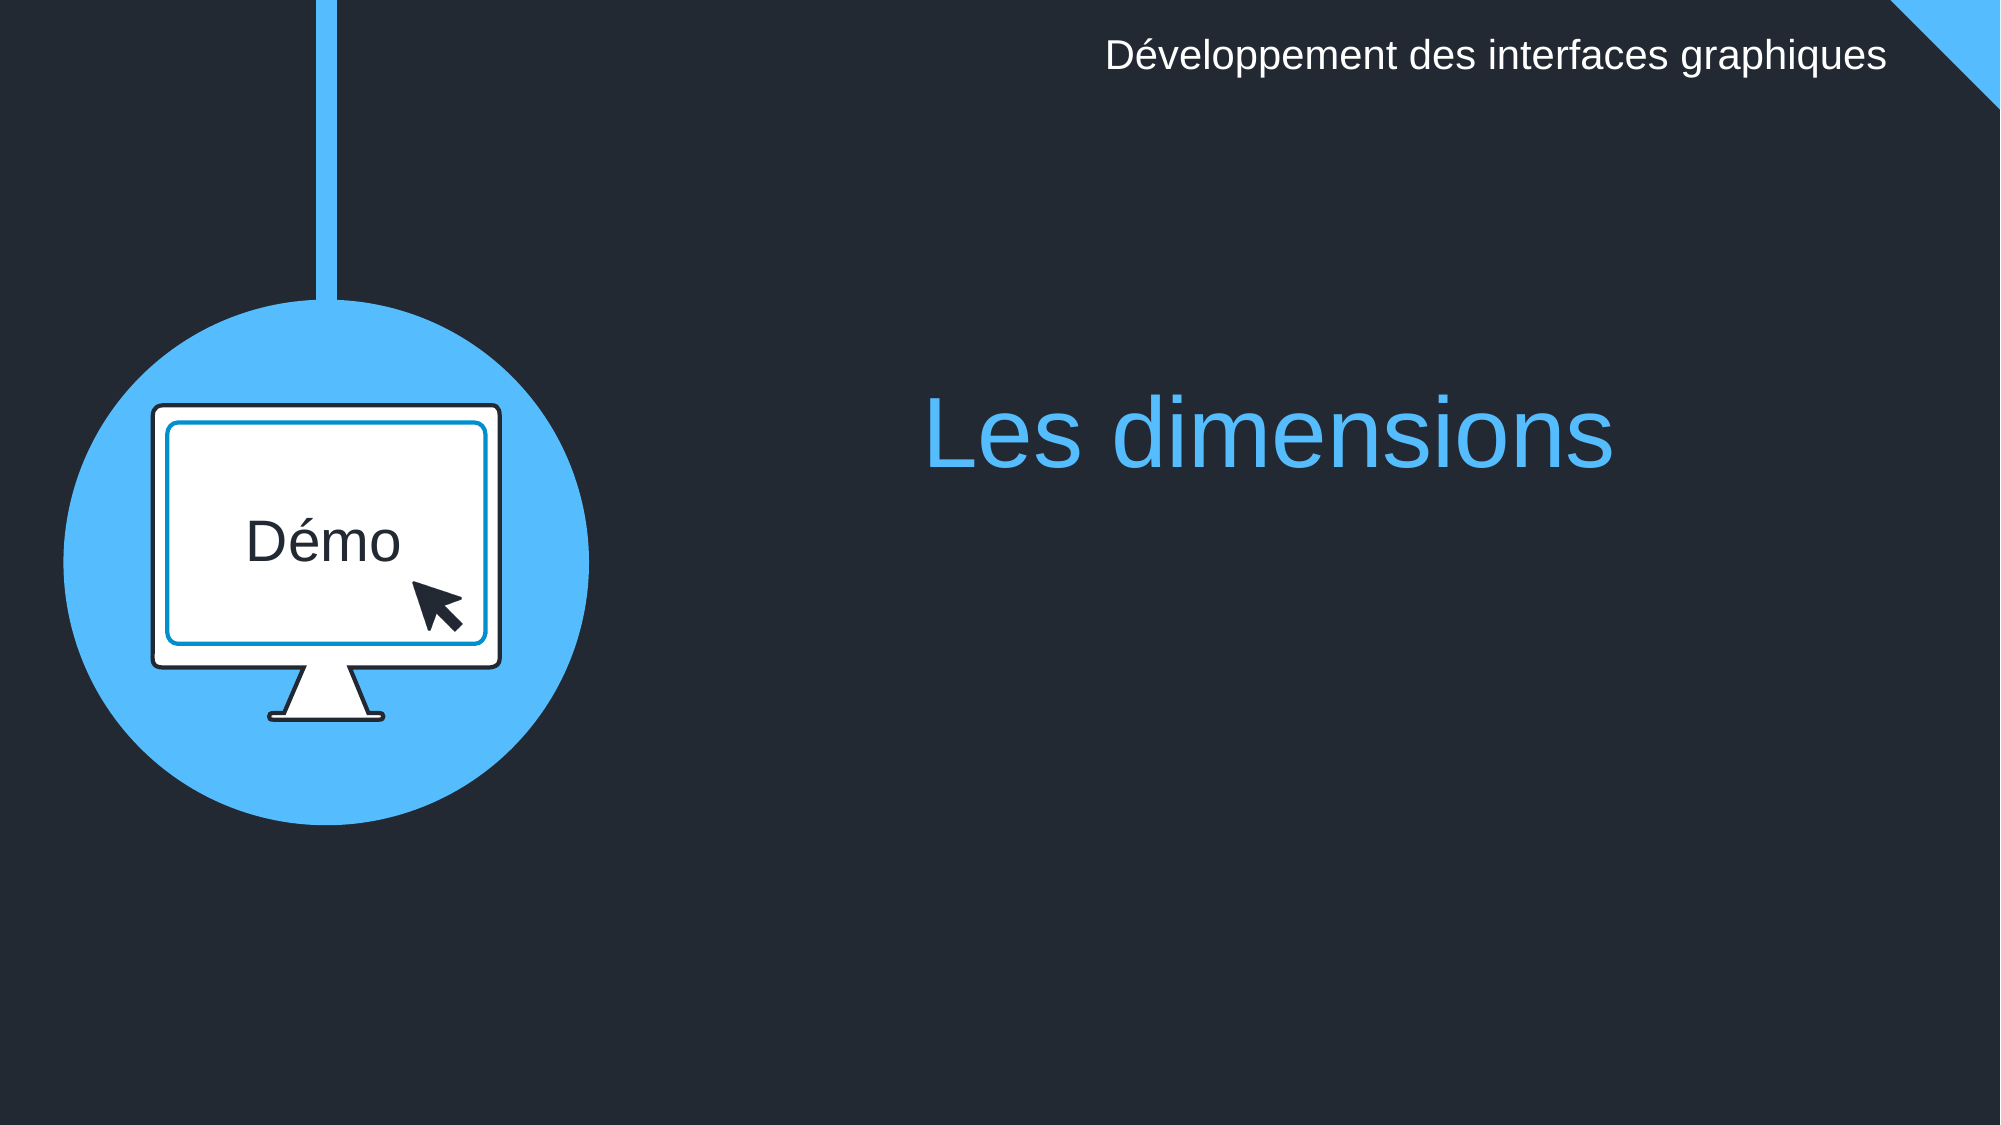

# Développement des interfaces graphiques
Les dimensions